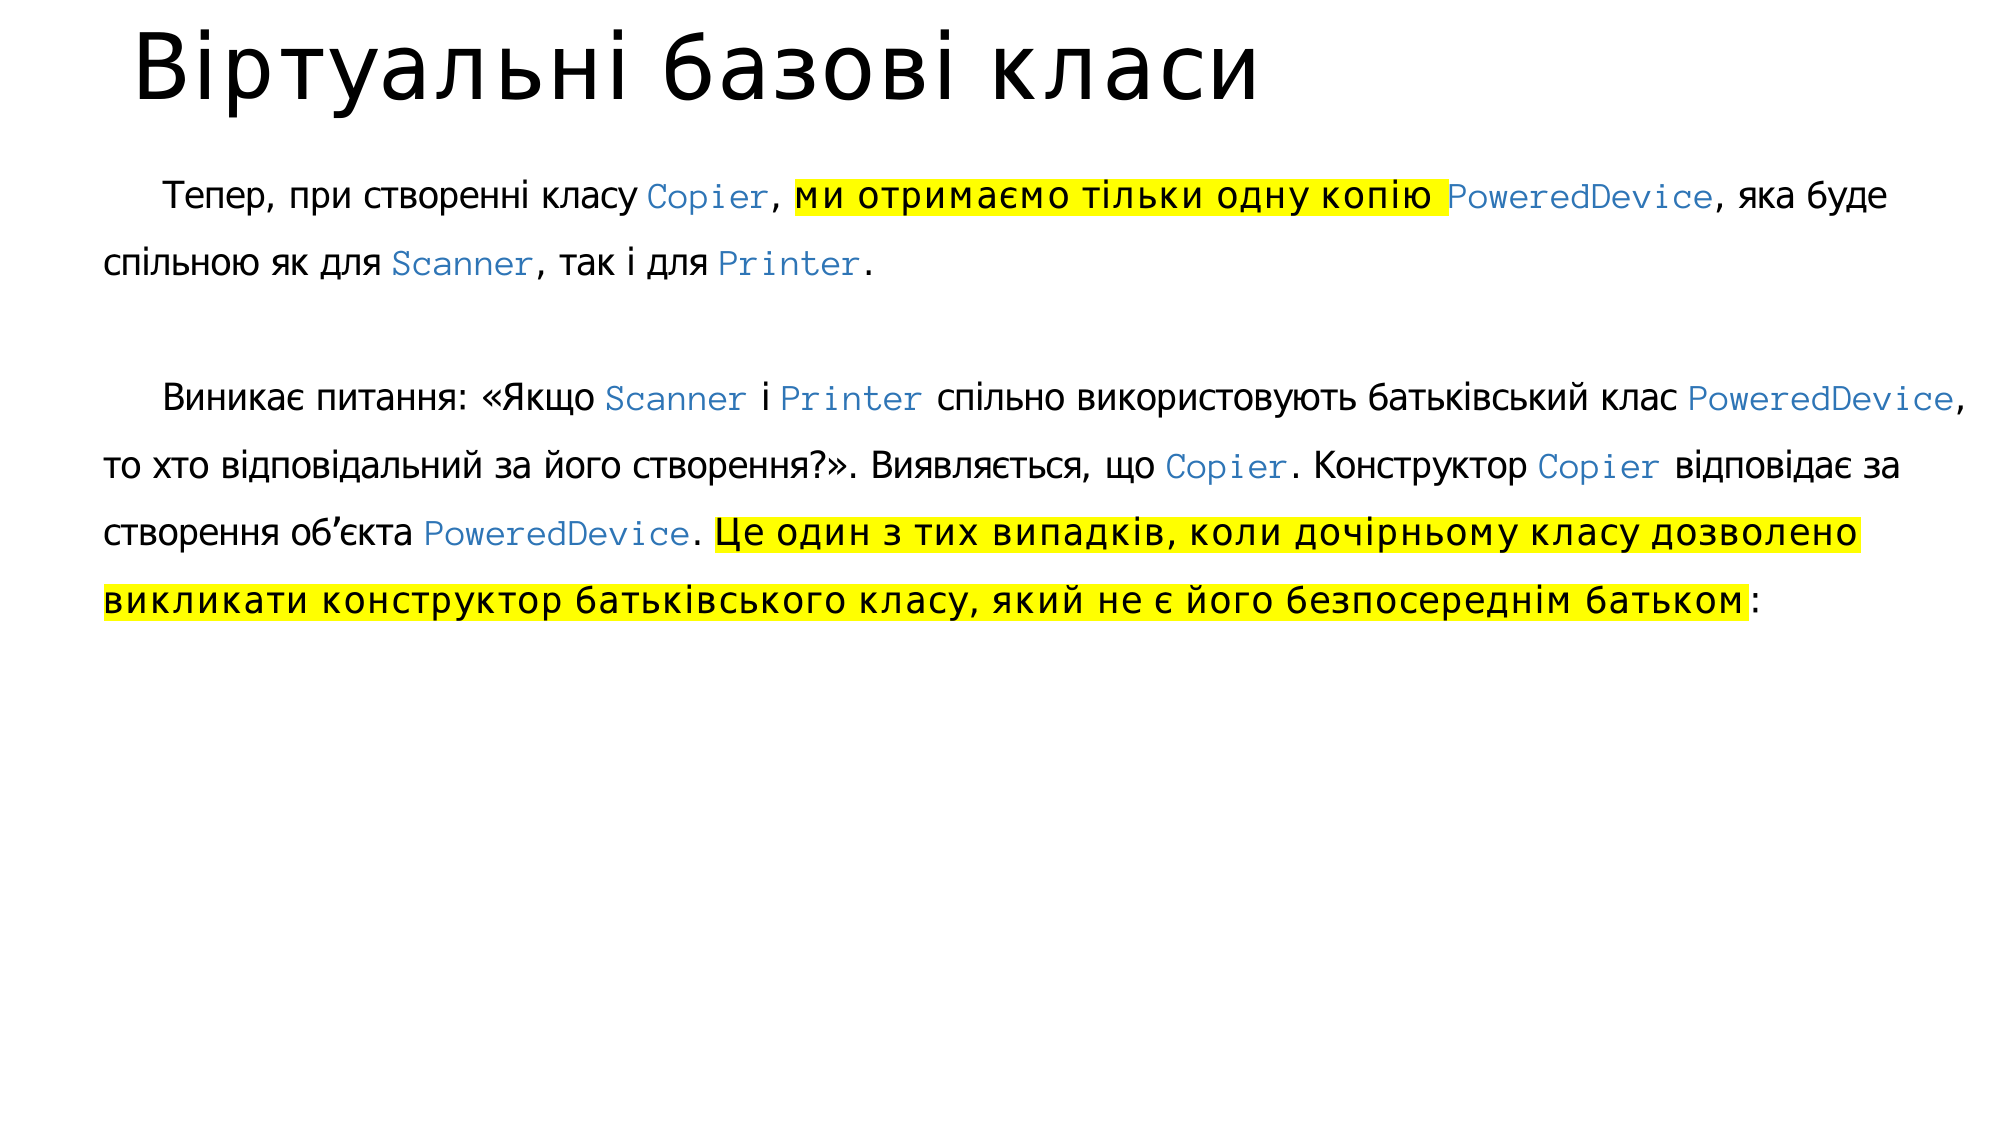

# Віртуальні базові класи
Тепер, при створенні класу Copier, ми отримаємо тільки одну копію PoweredDevice, яка буде спільною як для Scanner, так і для Printer.

Виникає питання: «Якщо Scanner і Printer спільно використовують батьківський клас PoweredDevice, то хто відповідальний за його створення?». Виявляється, що Copier. Конструктор Copier відповідає за створення об’єкта PoweredDevice. Це один з тих випадків, коли дочірньому класу дозволено викликати конструктор батьківського класу, який не є його безпосереднім батьком: